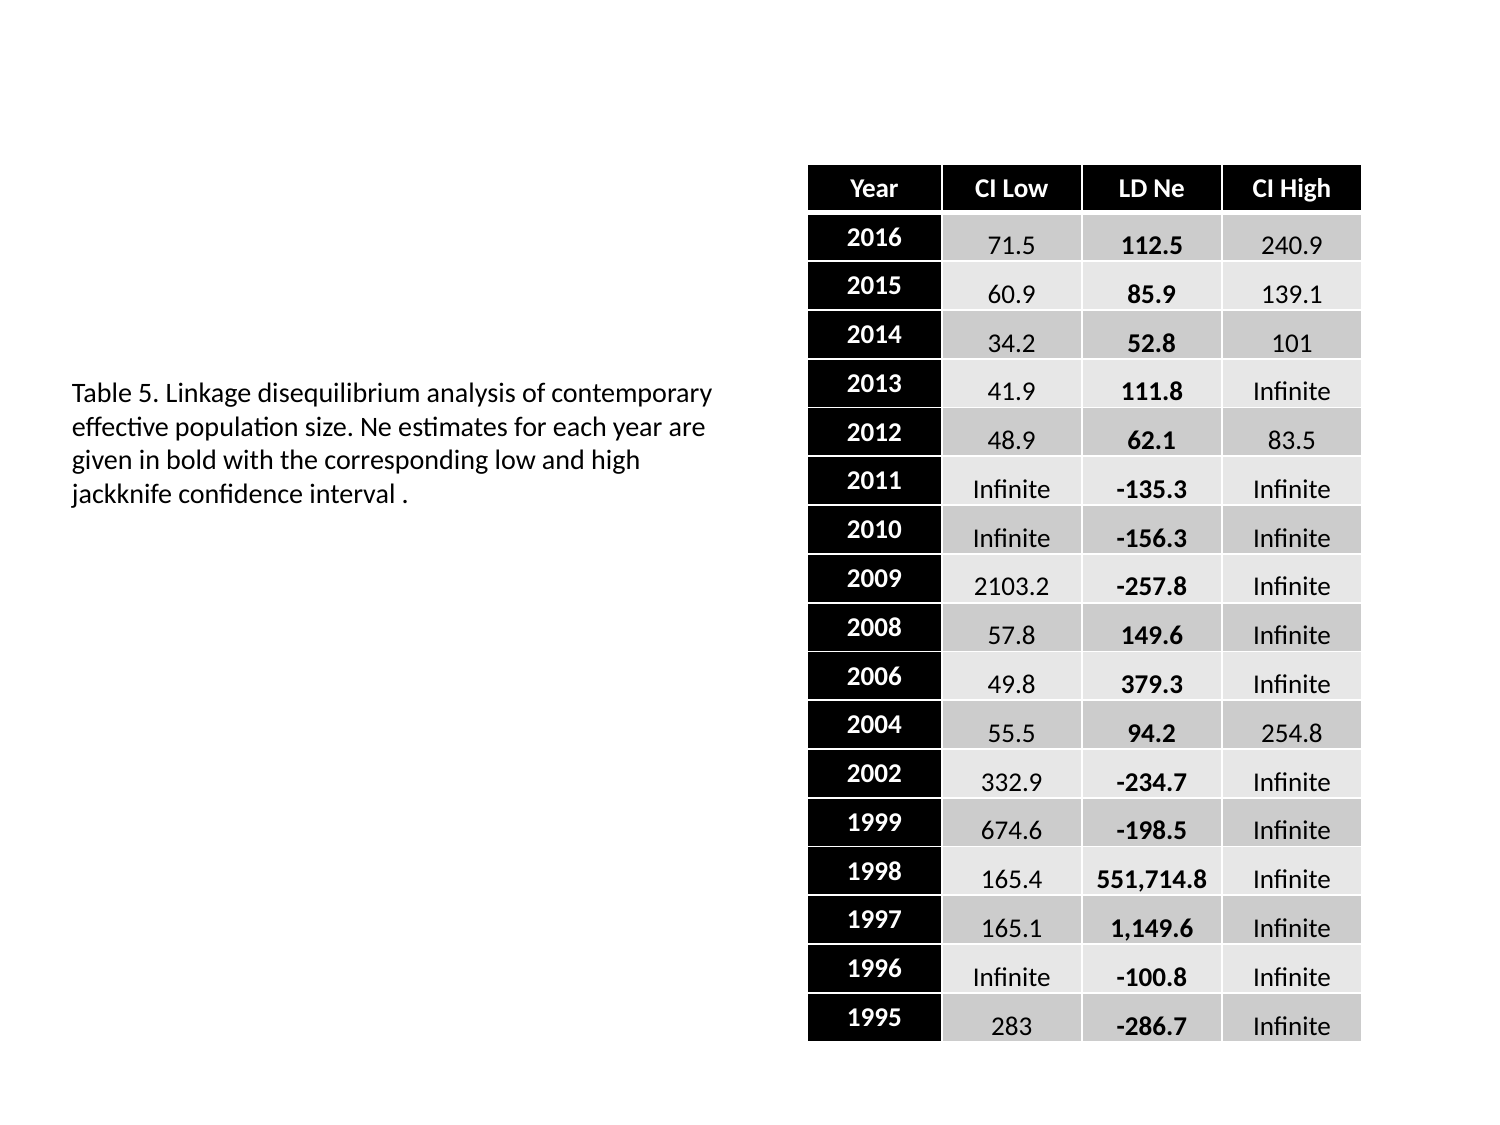

| Year | CI Low | LD Ne | CI High |
| --- | --- | --- | --- |
| 2016 | 71.5 | 112.5 | 240.9 |
| 2015 | 60.9 | 85.9 | 139.1 |
| 2014 | 34.2 | 52.8 | 101 |
| 2013 | 41.9 | 111.8 | Infinite |
| 2012 | 48.9 | 62.1 | 83.5 |
| 2011 | Infinite | -135.3 | Infinite |
| 2010 | Infinite | -156.3 | Infinite |
| 2009 | 2103.2 | -257.8 | Infinite |
| 2008 | 57.8 | 149.6 | Infinite |
| 2006 | 49.8 | 379.3 | Infinite |
| 2004 | 55.5 | 94.2 | 254.8 |
| 2002 | 332.9 | -234.7 | Infinite |
| 1999 | 674.6 | -198.5 | Infinite |
| 1998 | 165.4 | 551,714.8 | Infinite |
| 1997 | 165.1 | 1,149.6 | Infinite |
| 1996 | Infinite | -100.8 | Infinite |
| 1995 | 283 | -286.7 | Infinite |
Table 5. Linkage disequilibrium analysis of contemporary effective population size. Ne estimates for each year are given in bold with the corresponding low and high jackknife confidence interval .